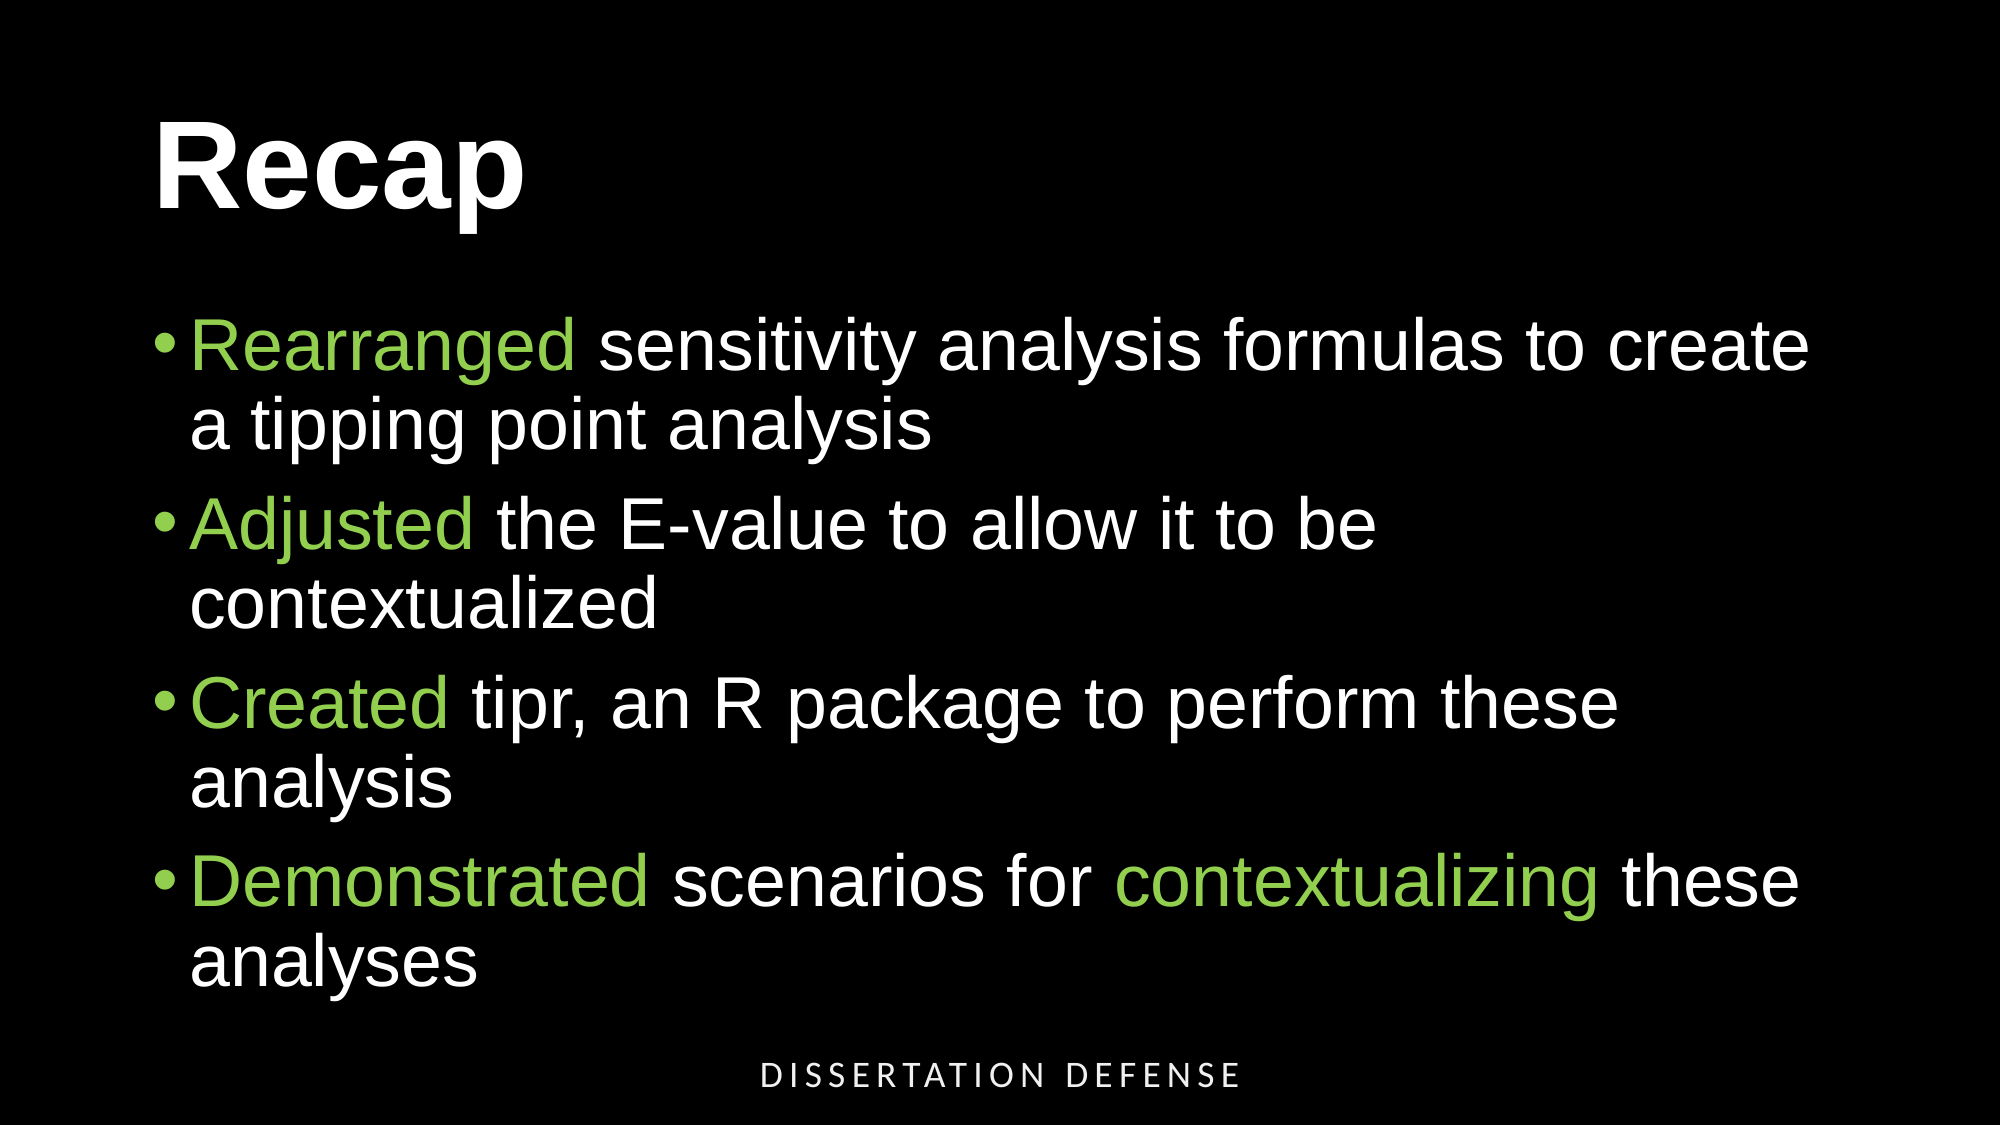

# Recap
Rearranged sensitivity analysis formulas to create a tipping point analysis
Adjusted the E-value to allow it to be contextualized
Created tipr, an R package to perform these analysis
Demonstrated scenarios for contextualizing these analyses